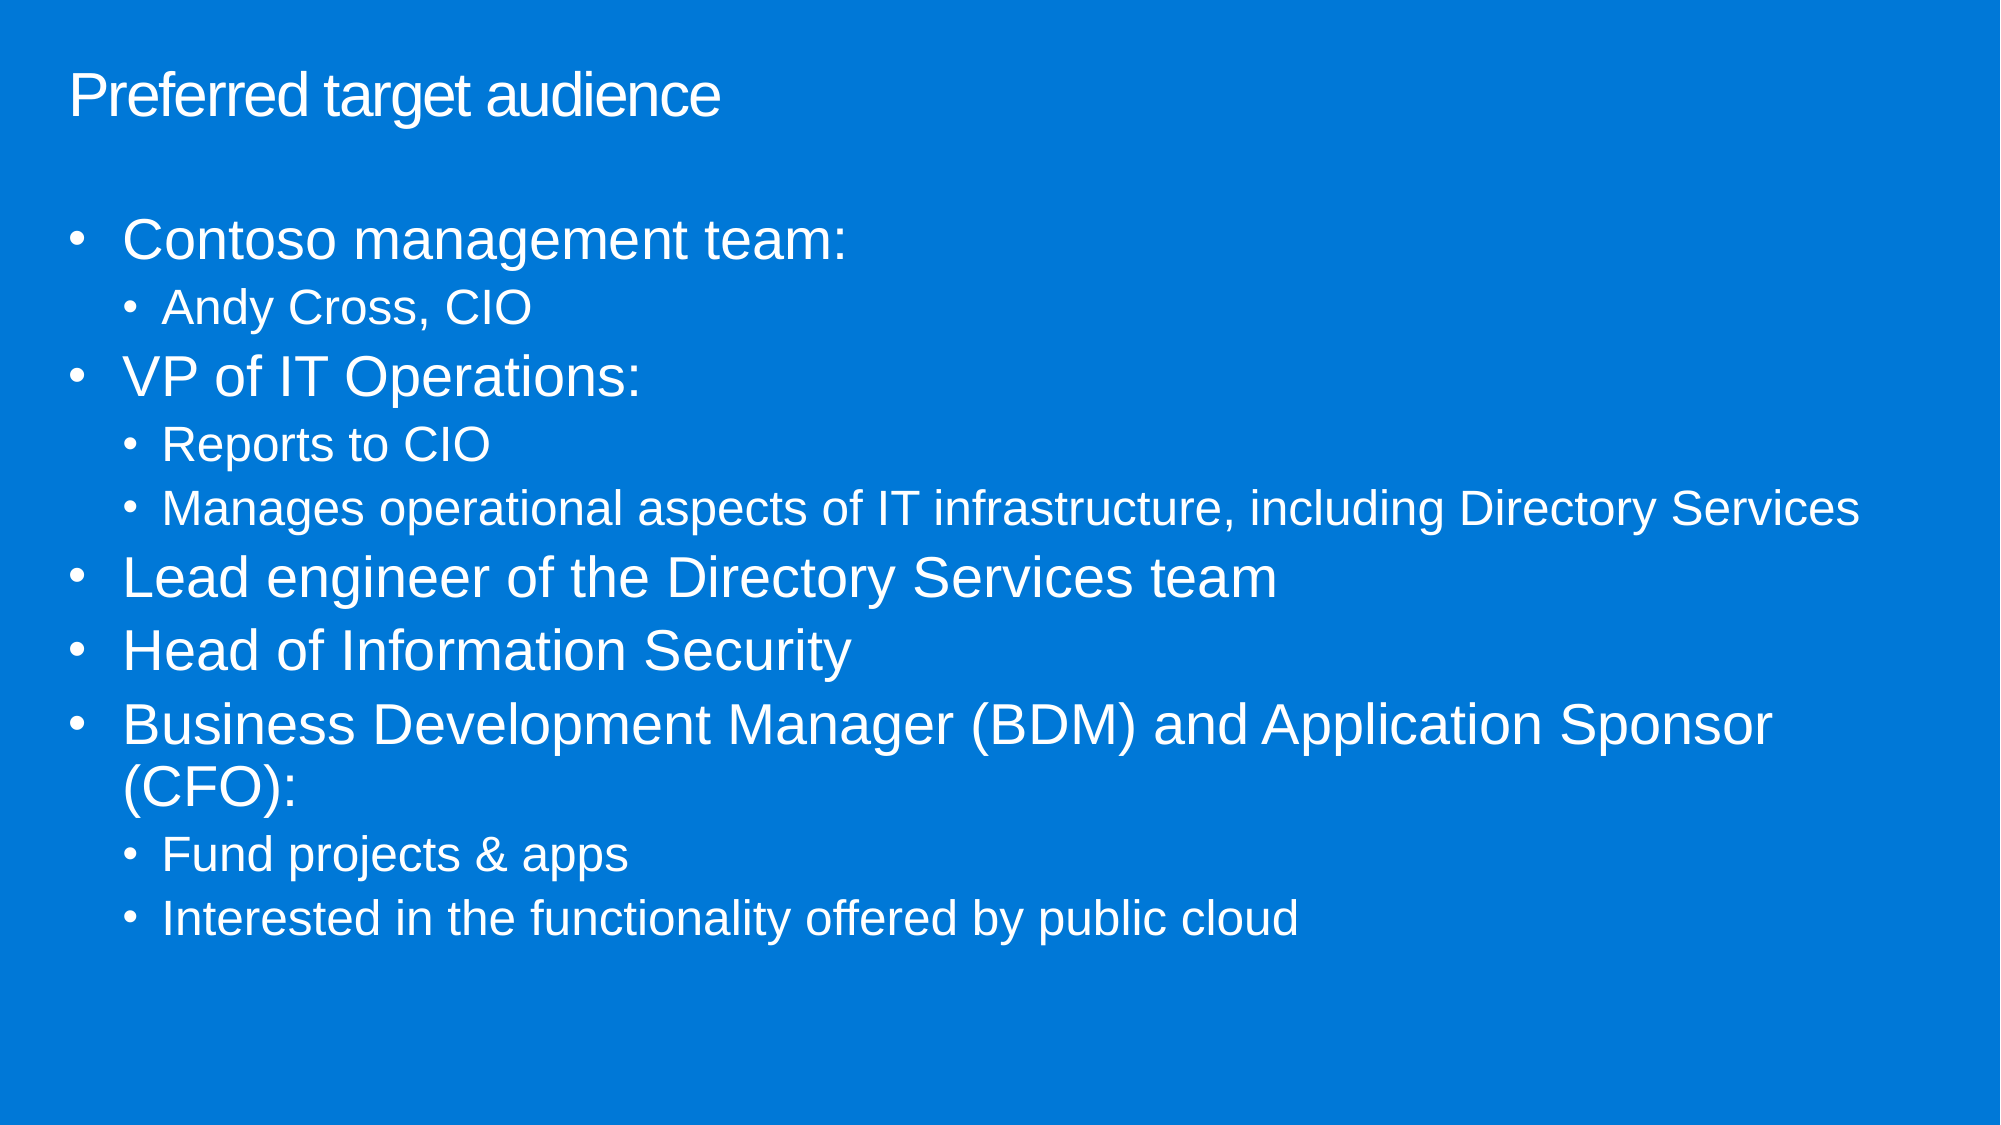

# Preferred target audience
Contoso management team:
Andy Cross, CIO
VP of IT Operations:
Reports to CIO
Manages operational aspects of IT infrastructure, including Directory Services
Lead engineer of the Directory Services team
Head of Information Security
Business Development Manager (BDM) and Application Sponsor (CFO):
Fund projects & apps
Interested in the functionality offered by public cloud